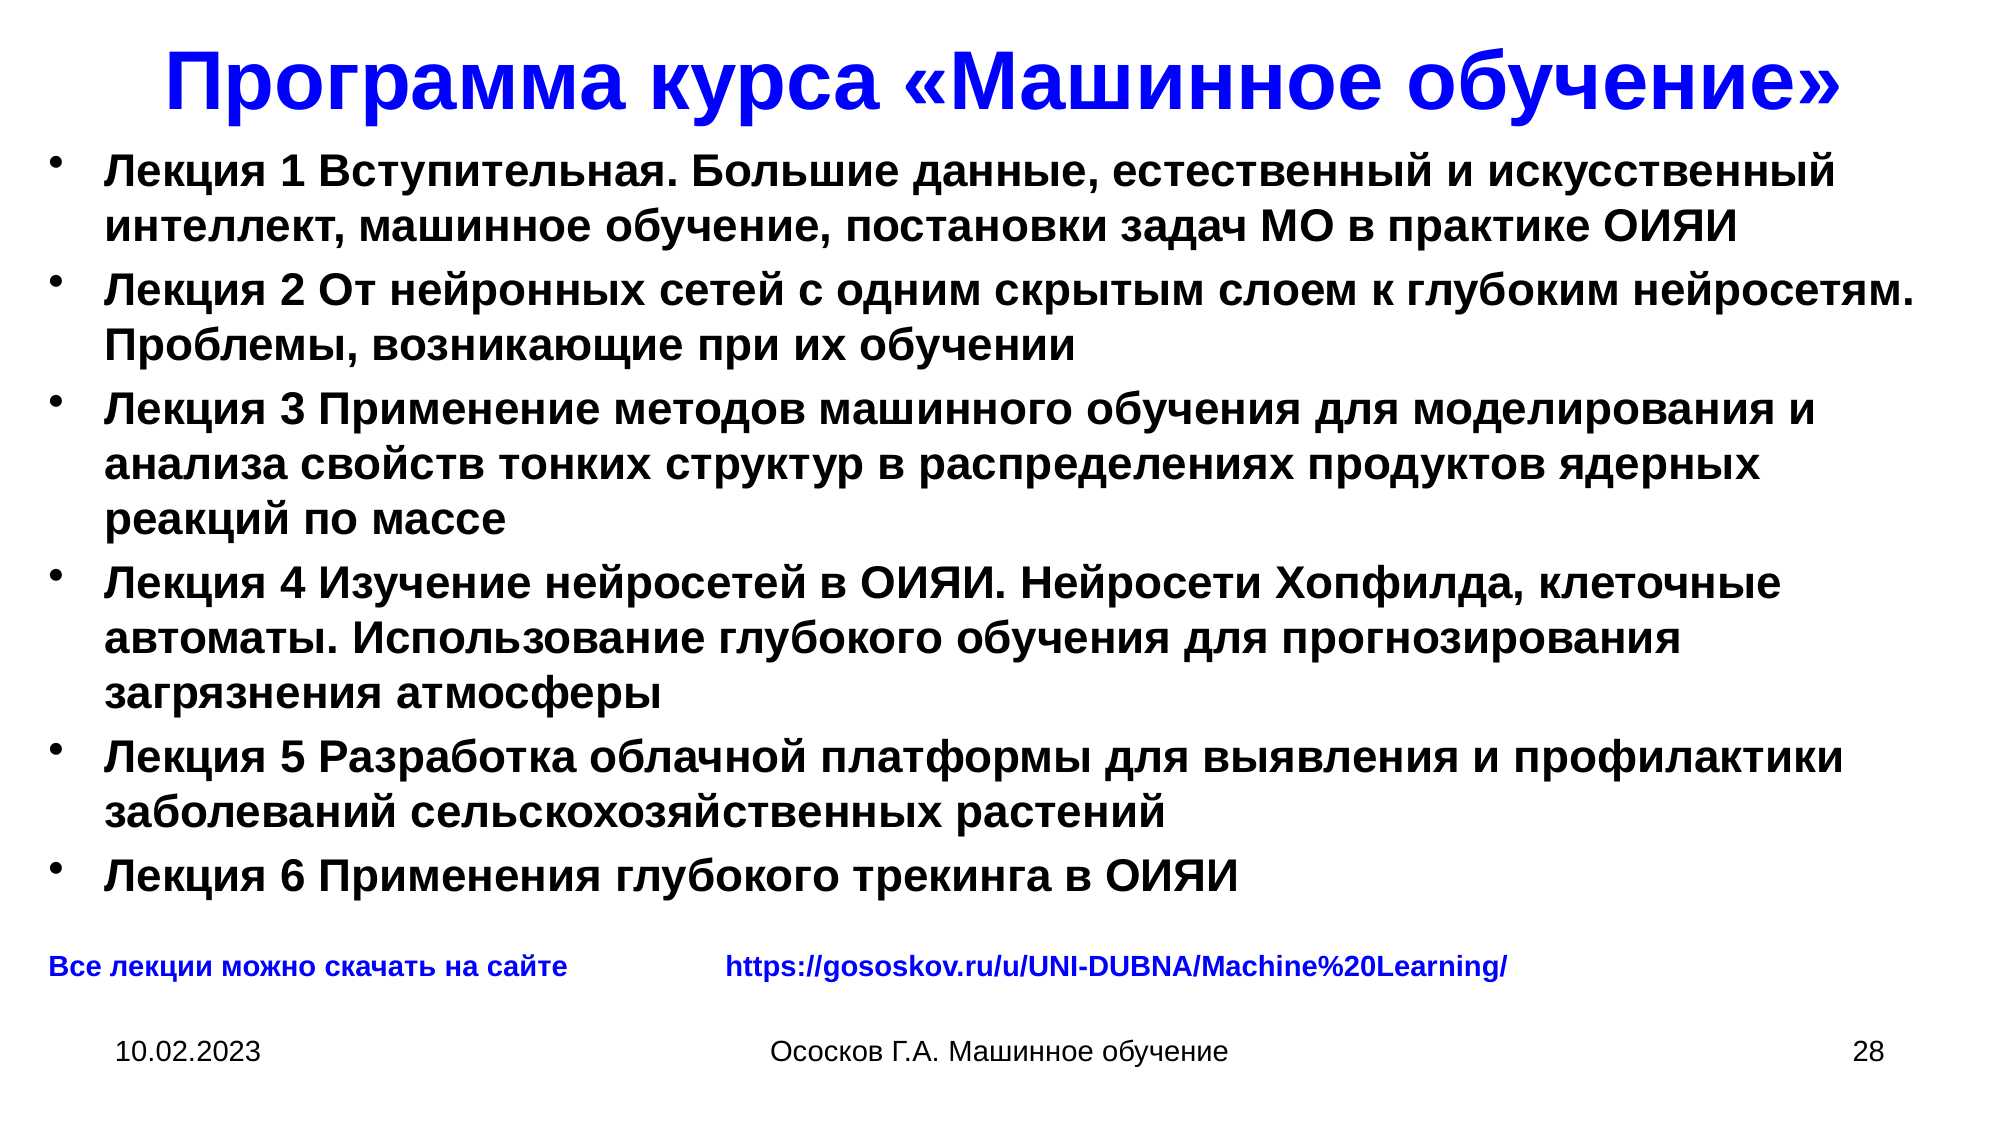

# Программа курса «Машинное обучение»
Лекция 1 Вступительная. Большие данные, естественный и искусственный интеллект, машинное обучение, постановки задач МО в практике ОИЯИ
Лекция 2 От нейронных сетей с одним скрытым слоем к глубоким нейросетям. Проблемы, возникающие при их обучении
Лекция 3 Применение методов машинного обучения для моделирования и анализа свойств тонких структур в распределениях продуктов ядерных реакций по массе
Лекция 4 Изучение нейросетей в ОИЯИ. Нейросети Хопфилда, клеточные автоматы. Использование глубокого обучения для прогнозирования загрязнения атмосферы
Лекция 5 Разработка облачной платформы для выявления и профилактики заболеваний сельскохозяйственных растений
Лекция 6 Применения глубокого трекинга в ОИЯИ

Все лекции можно скачать на сайте                   https://gososkov.ru/u/UNI-DUBNA/Machine%20Learning/
10.02.2023
Ососков Г.А. Машинное обучение
28